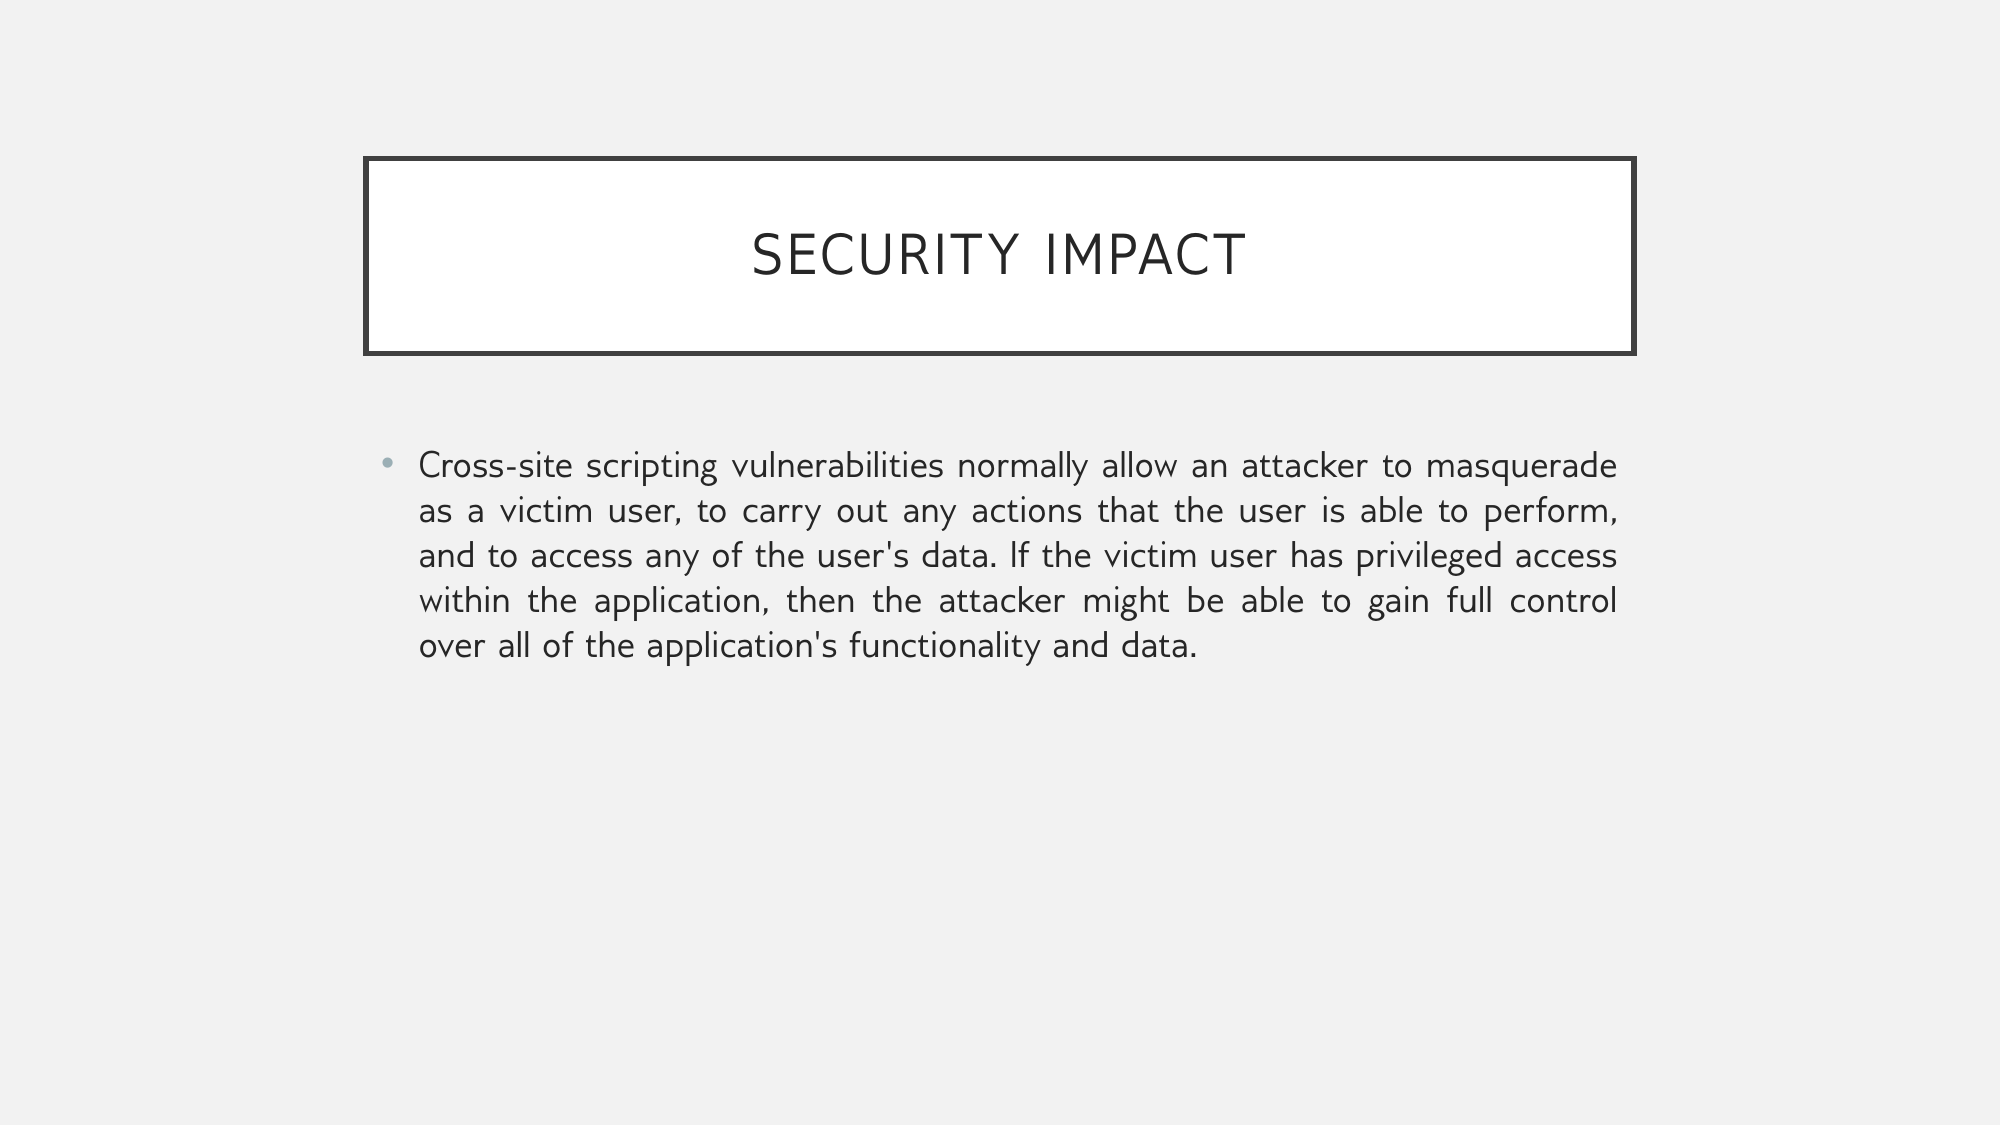

# Security Impact
Cross-site scripting vulnerabilities normally allow an attacker to masquerade as a victim user, to carry out any actions that the user is able to perform, and to access any of the user's data. If the victim user has privileged access within the application, then the attacker might be able to gain full control over all of the application's functionality and data.